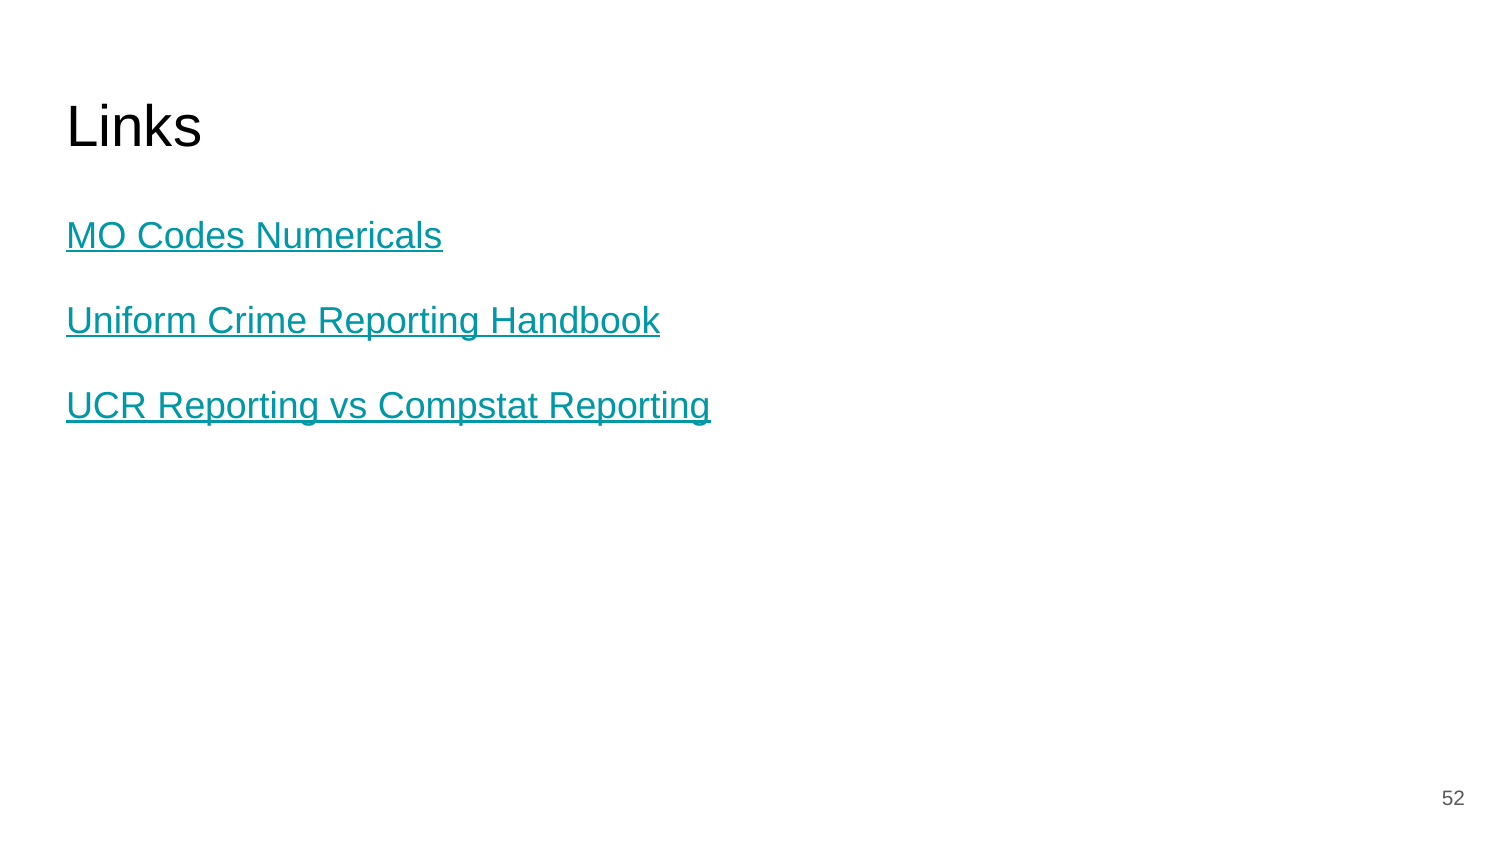

# Links
MO Codes Numericals
Uniform Crime Reporting Handbook
UCR Reporting vs Compstat Reporting

52